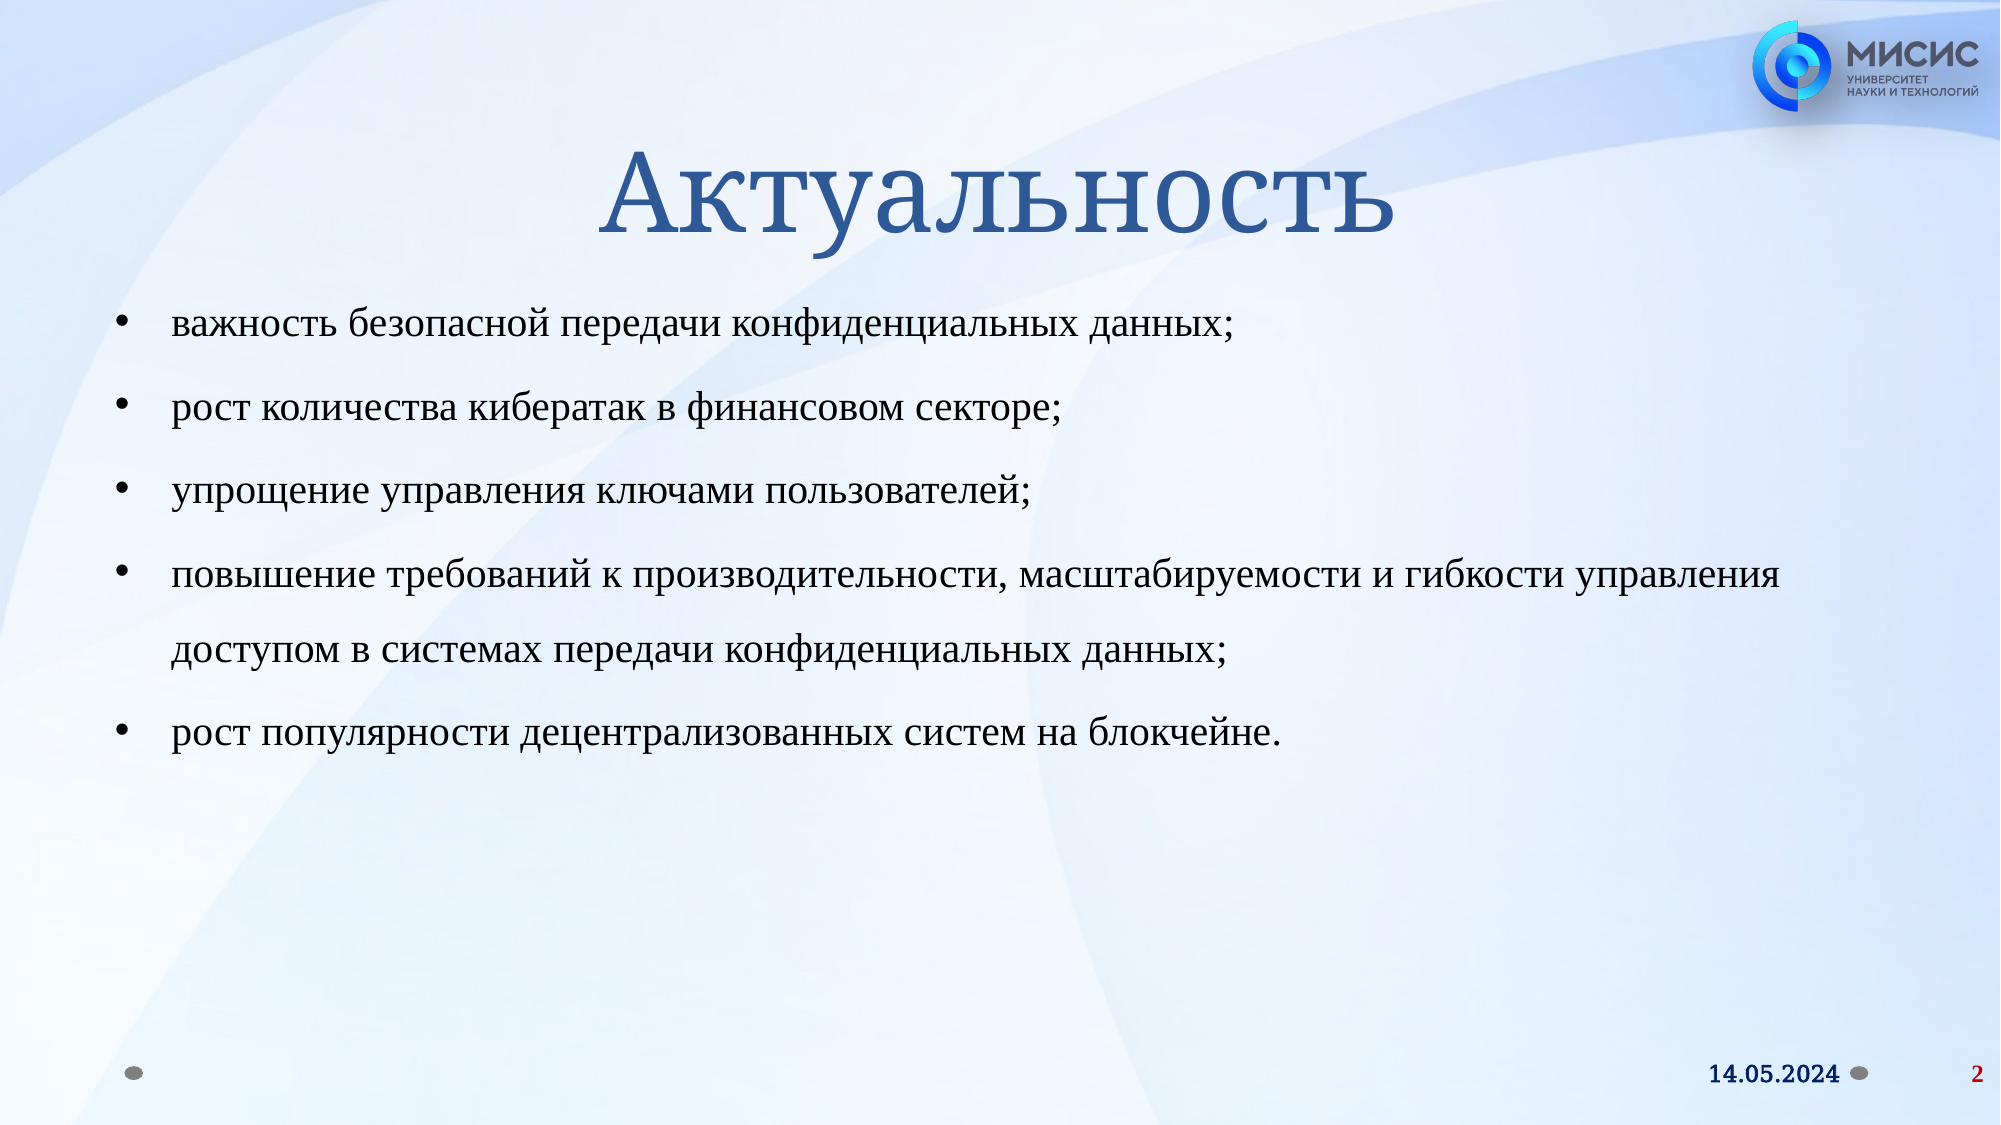

# Актуальность
важность безопасной передачи конфиденциальных данных;
рост количества кибератак в финансовом секторе;
упрощение управления ключами пользователей;
повышение требований к производительности, масштабируемости и гибкости управления доступом в системах передачи конфиденциальных данных;
рост популярности децентрализованных систем на блокчейне.
14.05.2024
2